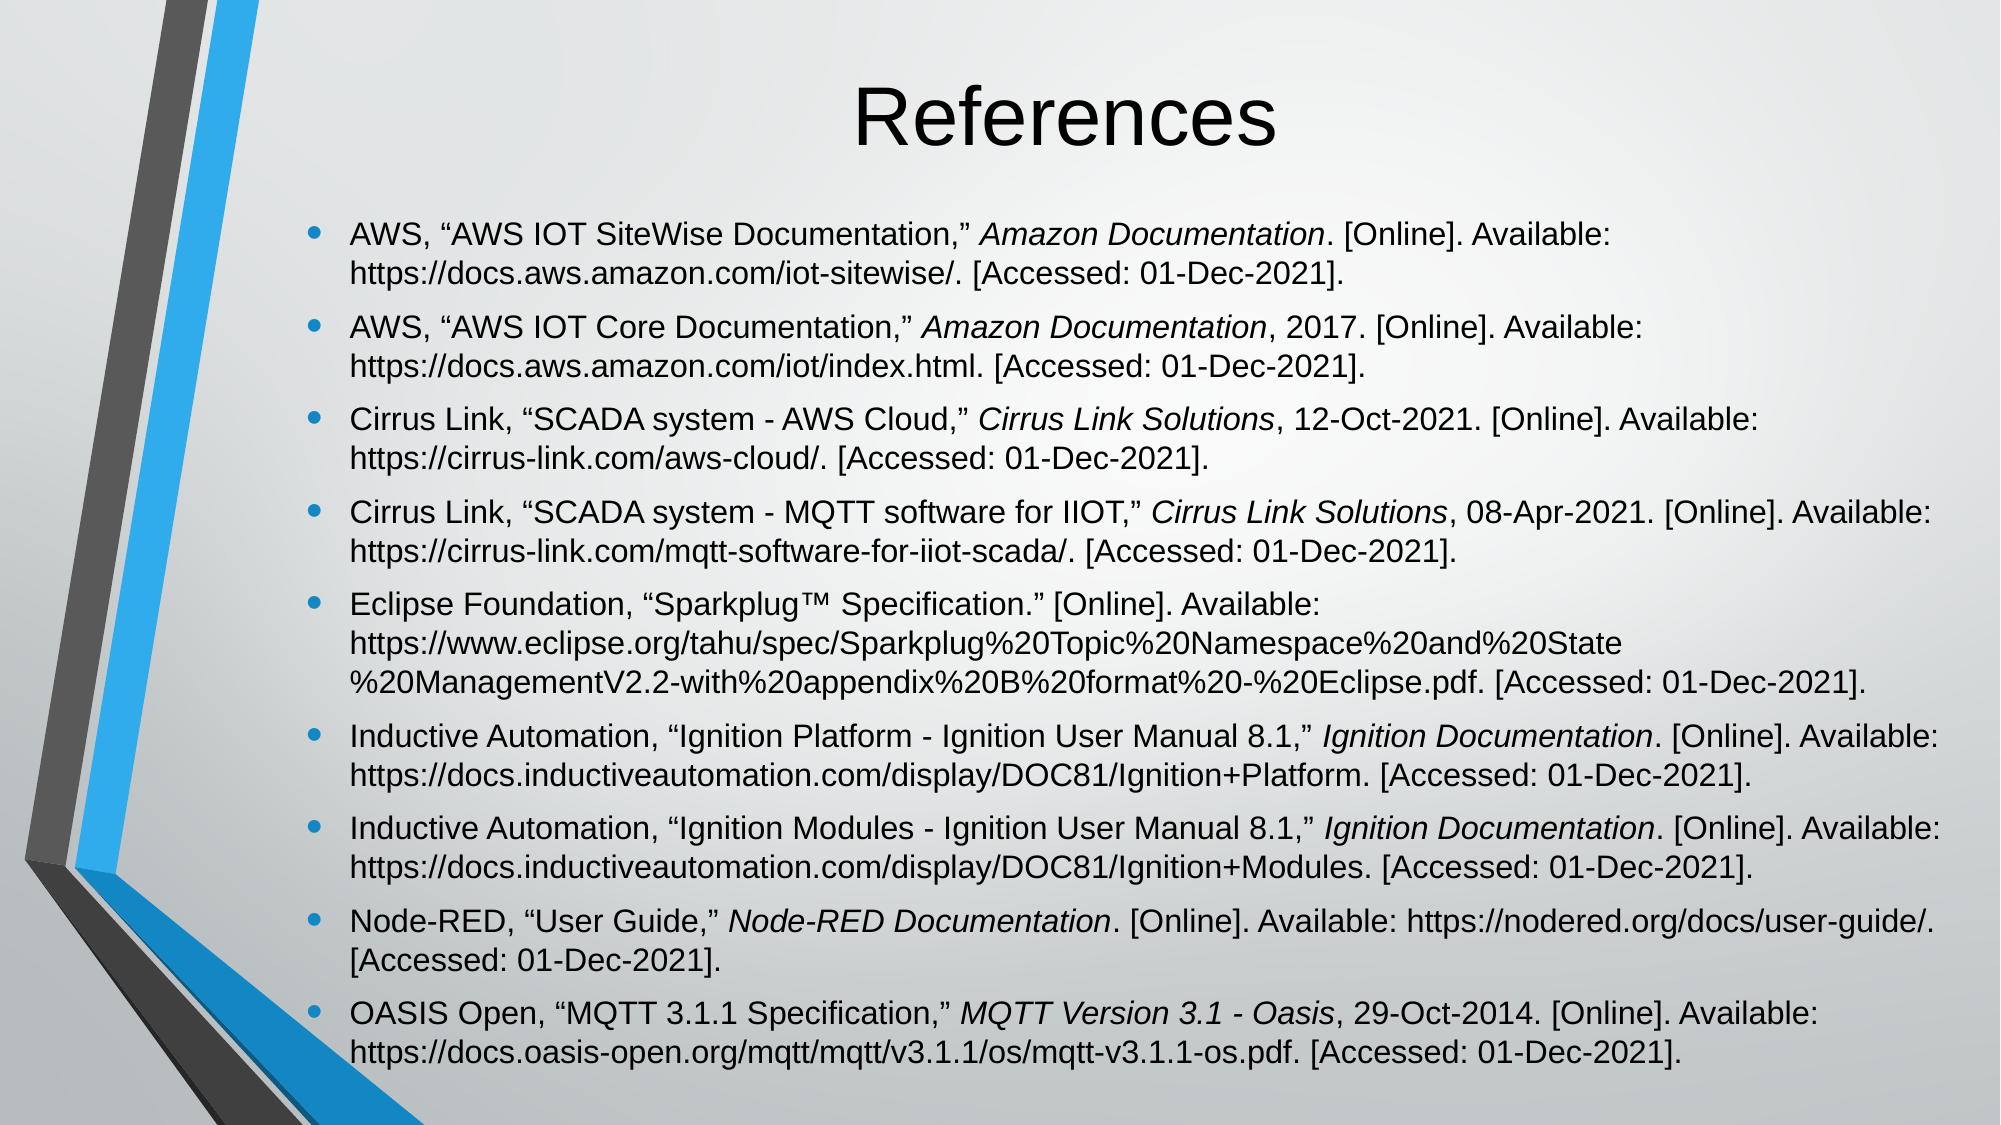

# References
AWS, “AWS IOT SiteWise Documentation,” Amazon Documentation. [Online]. Available: https://docs.aws.amazon.com/iot-sitewise/. [Accessed: 01-Dec-2021].
AWS, “AWS IOT Core Documentation,” Amazon Documentation, 2017. [Online]. Available: https://docs.aws.amazon.com/iot/index.html. [Accessed: 01-Dec-2021].
Cirrus Link, “SCADA system - AWS Cloud,” Cirrus Link Solutions, 12-Oct-2021. [Online]. Available: https://cirrus-link.com/aws-cloud/. [Accessed: 01-Dec-2021].
Cirrus Link, “SCADA system - MQTT software for IIOT,” Cirrus Link Solutions, 08-Apr-2021. [Online]. Available: https://cirrus-link.com/mqtt-software-for-iiot-scada/. [Accessed: 01-Dec-2021].
Eclipse Foundation, “Sparkplug™ Specification.” [Online]. Available: https://www.eclipse.org/tahu/spec/Sparkplug%20Topic%20Namespace%20and%20State%20ManagementV2.2-with%20appendix%20B%20format%20-%20Eclipse.pdf. [Accessed: 01-Dec-2021].
Inductive Automation, “Ignition Platform - Ignition User Manual 8.1,” Ignition Documentation. [Online]. Available: https://docs.inductiveautomation.com/display/DOC81/Ignition+Platform. [Accessed: 01-Dec-2021].
Inductive Automation, “Ignition Modules - Ignition User Manual 8.1,” Ignition Documentation. [Online]. Available: https://docs.inductiveautomation.com/display/DOC81/Ignition+Modules. [Accessed: 01-Dec-2021].
Node-RED, “User Guide,” Node-RED Documentation. [Online]. Available: https://nodered.org/docs/user-guide/. [Accessed: 01-Dec-2021].
OASIS Open, “MQTT 3.1.1 Specification,” MQTT Version 3.1 - Oasis, 29-Oct-2014. [Online]. Available: https://docs.oasis-open.org/mqtt/mqtt/v3.1.1/os/mqtt-v3.1.1-os.pdf. [Accessed: 01-Dec-2021].